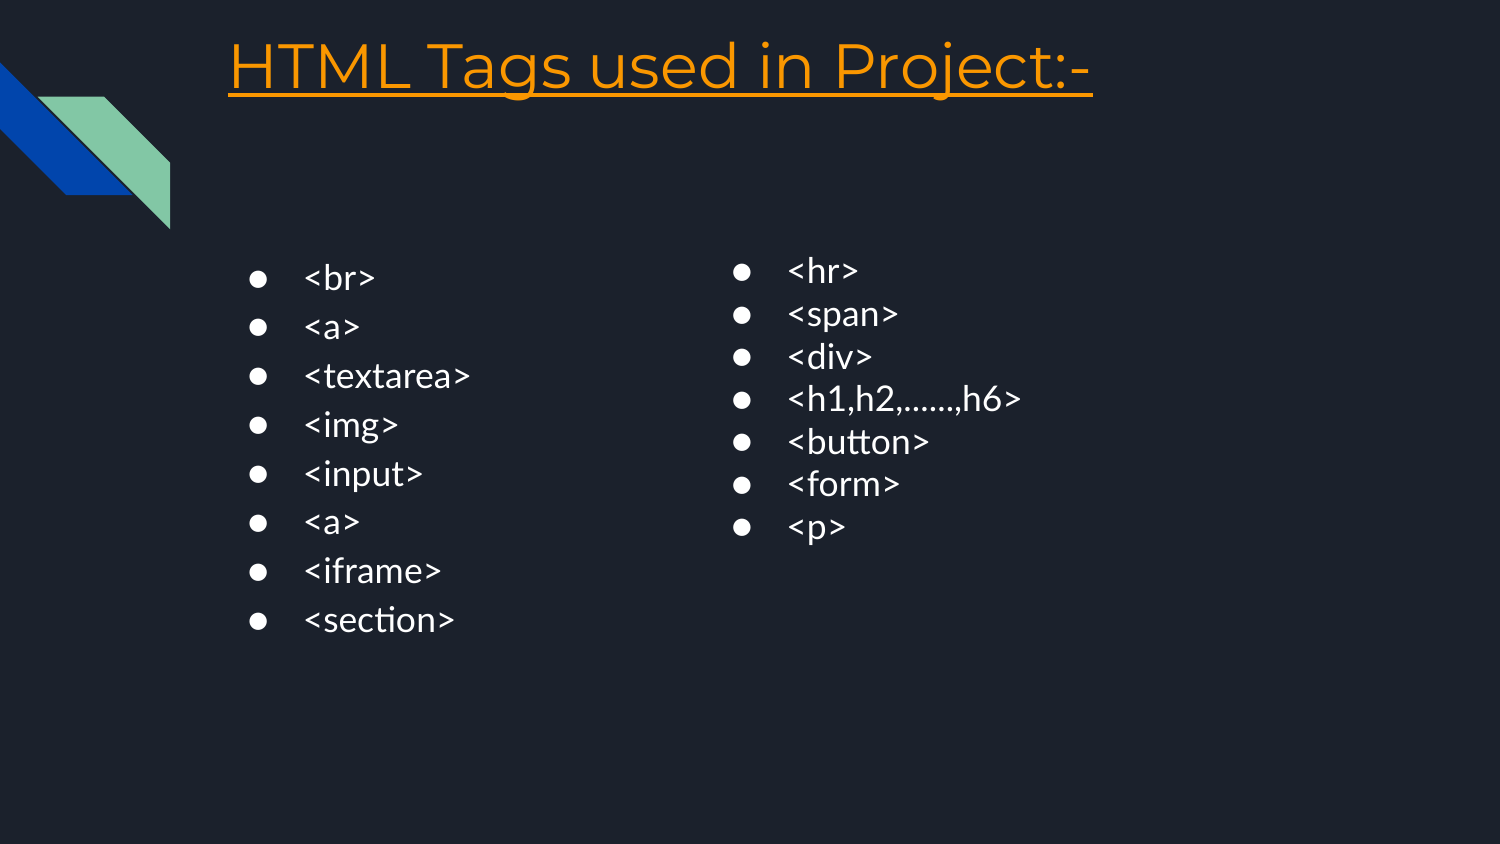

# HTML Tags used in Project:-
<br>
<a>
<textarea>
<img>
<input>
<a>
<iframe>
<section>

<hr>
<span>
<div>
<h1,h2,......,h6>
<button>
<form>
<p>